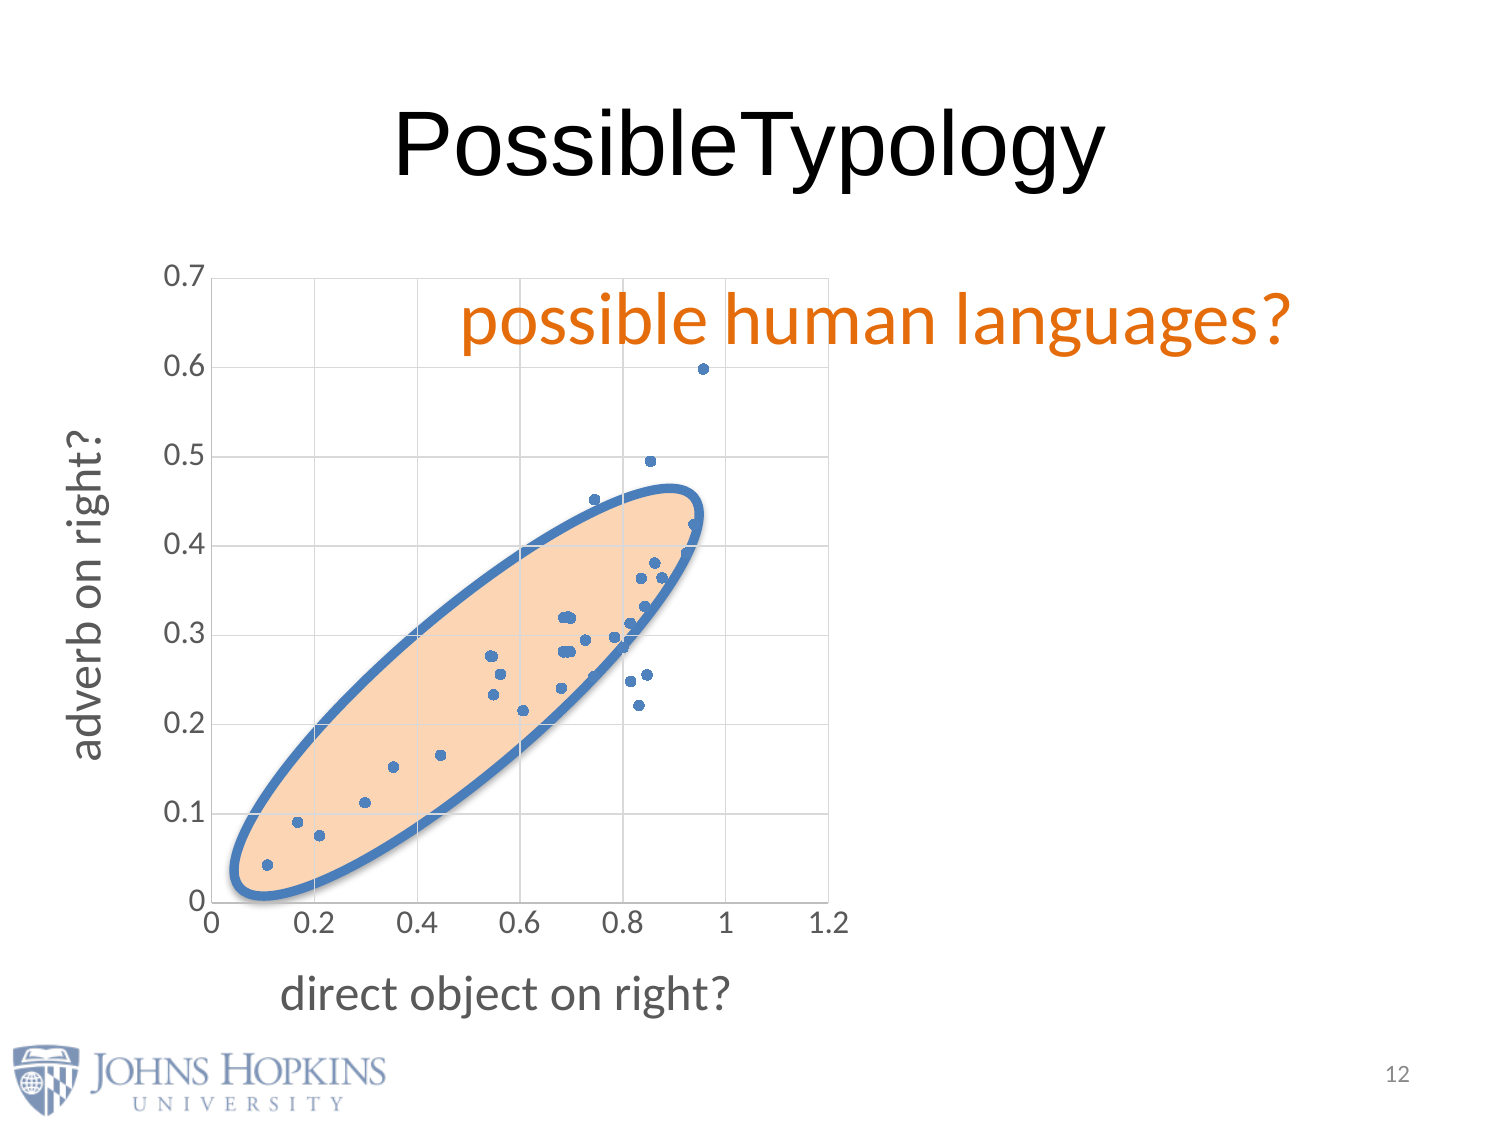

# PossibleTypology

### Chart

| Category | advmod |
|---|---|
possible human languages?

adverb on right?
12